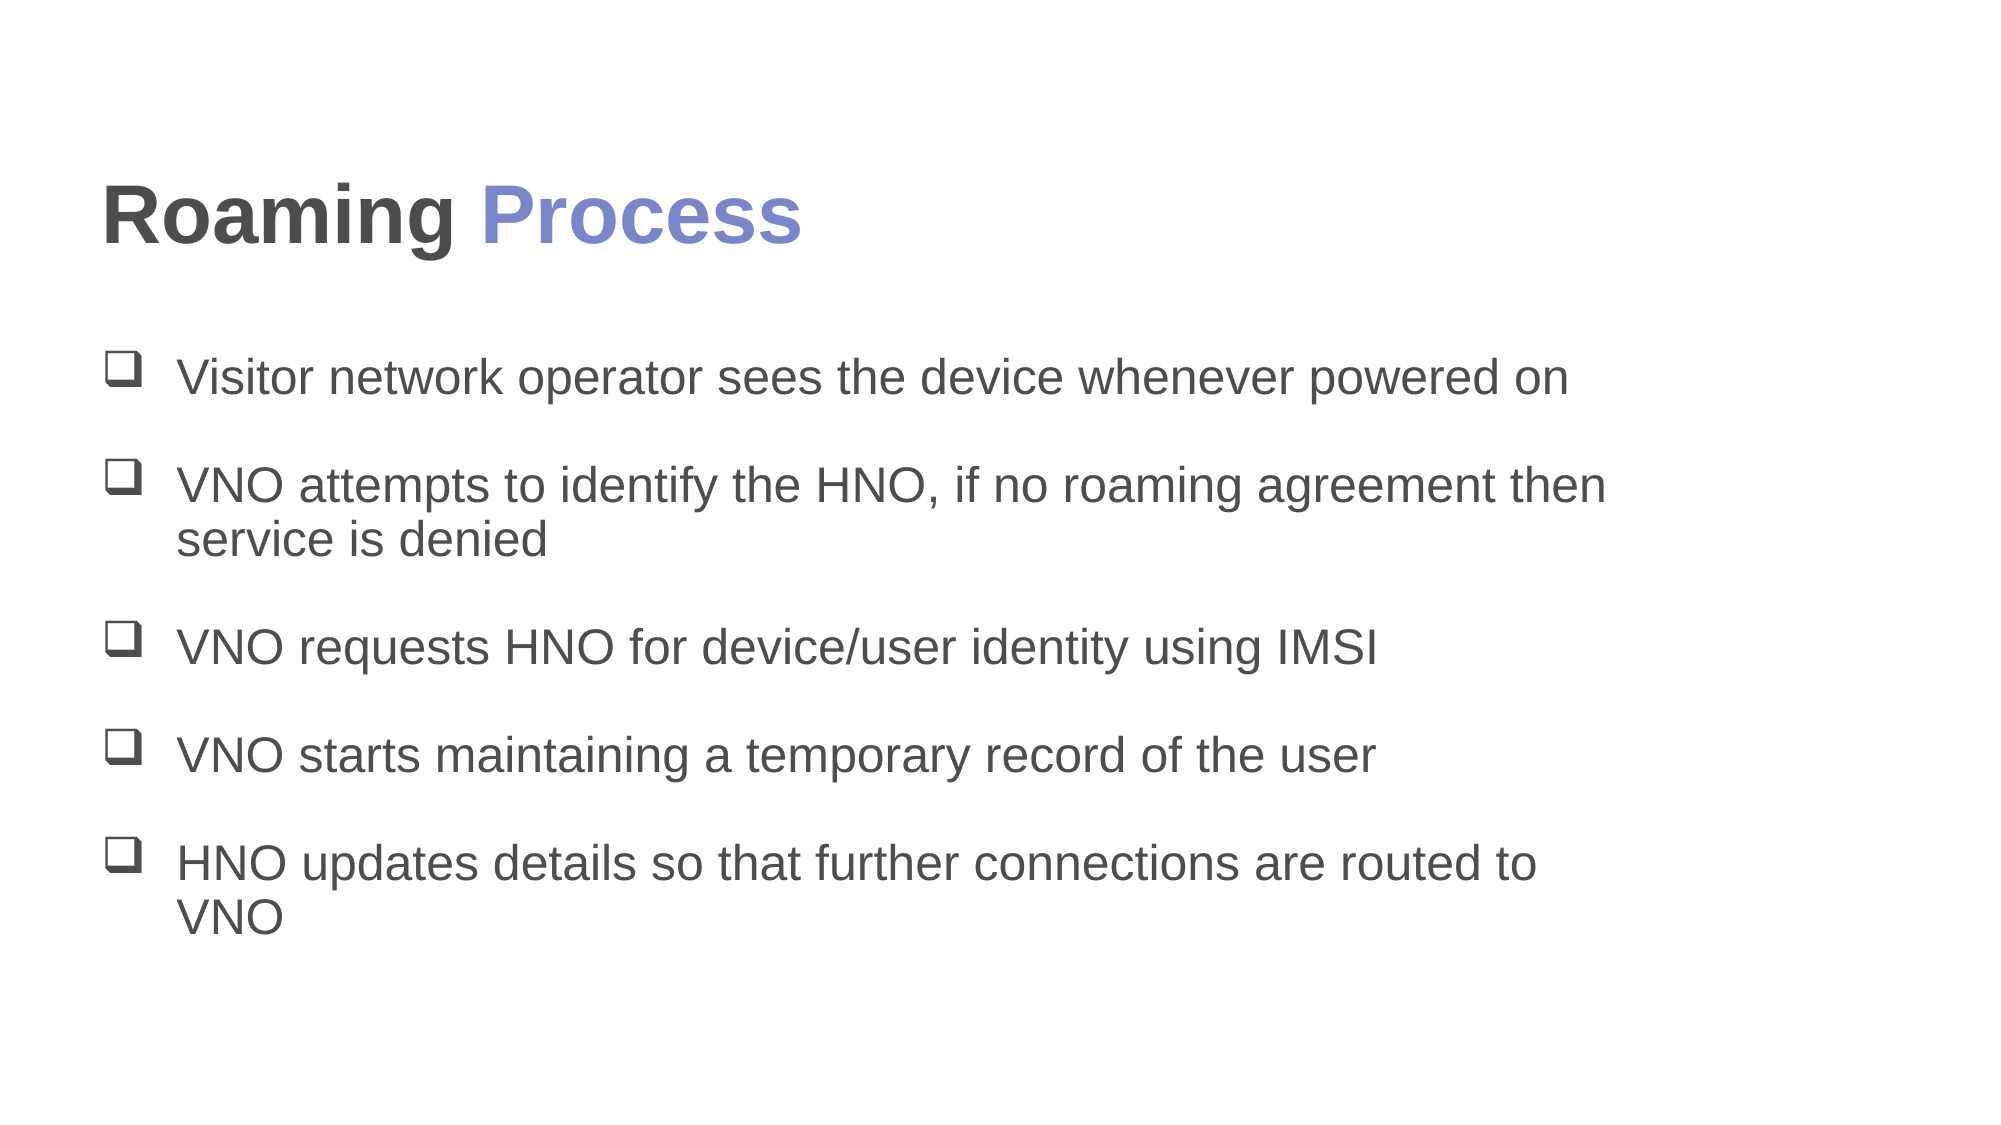

Roaming Process

Visitor network operator sees the device whenever powered on

VNO attempts to identify the HNO, if no roaming agreement then service is denied

VNO requests HNO for device/user identity using IMSI

VNO starts maintaining a temporary record of the user

HNO updates details so that further connections are routed to VNO